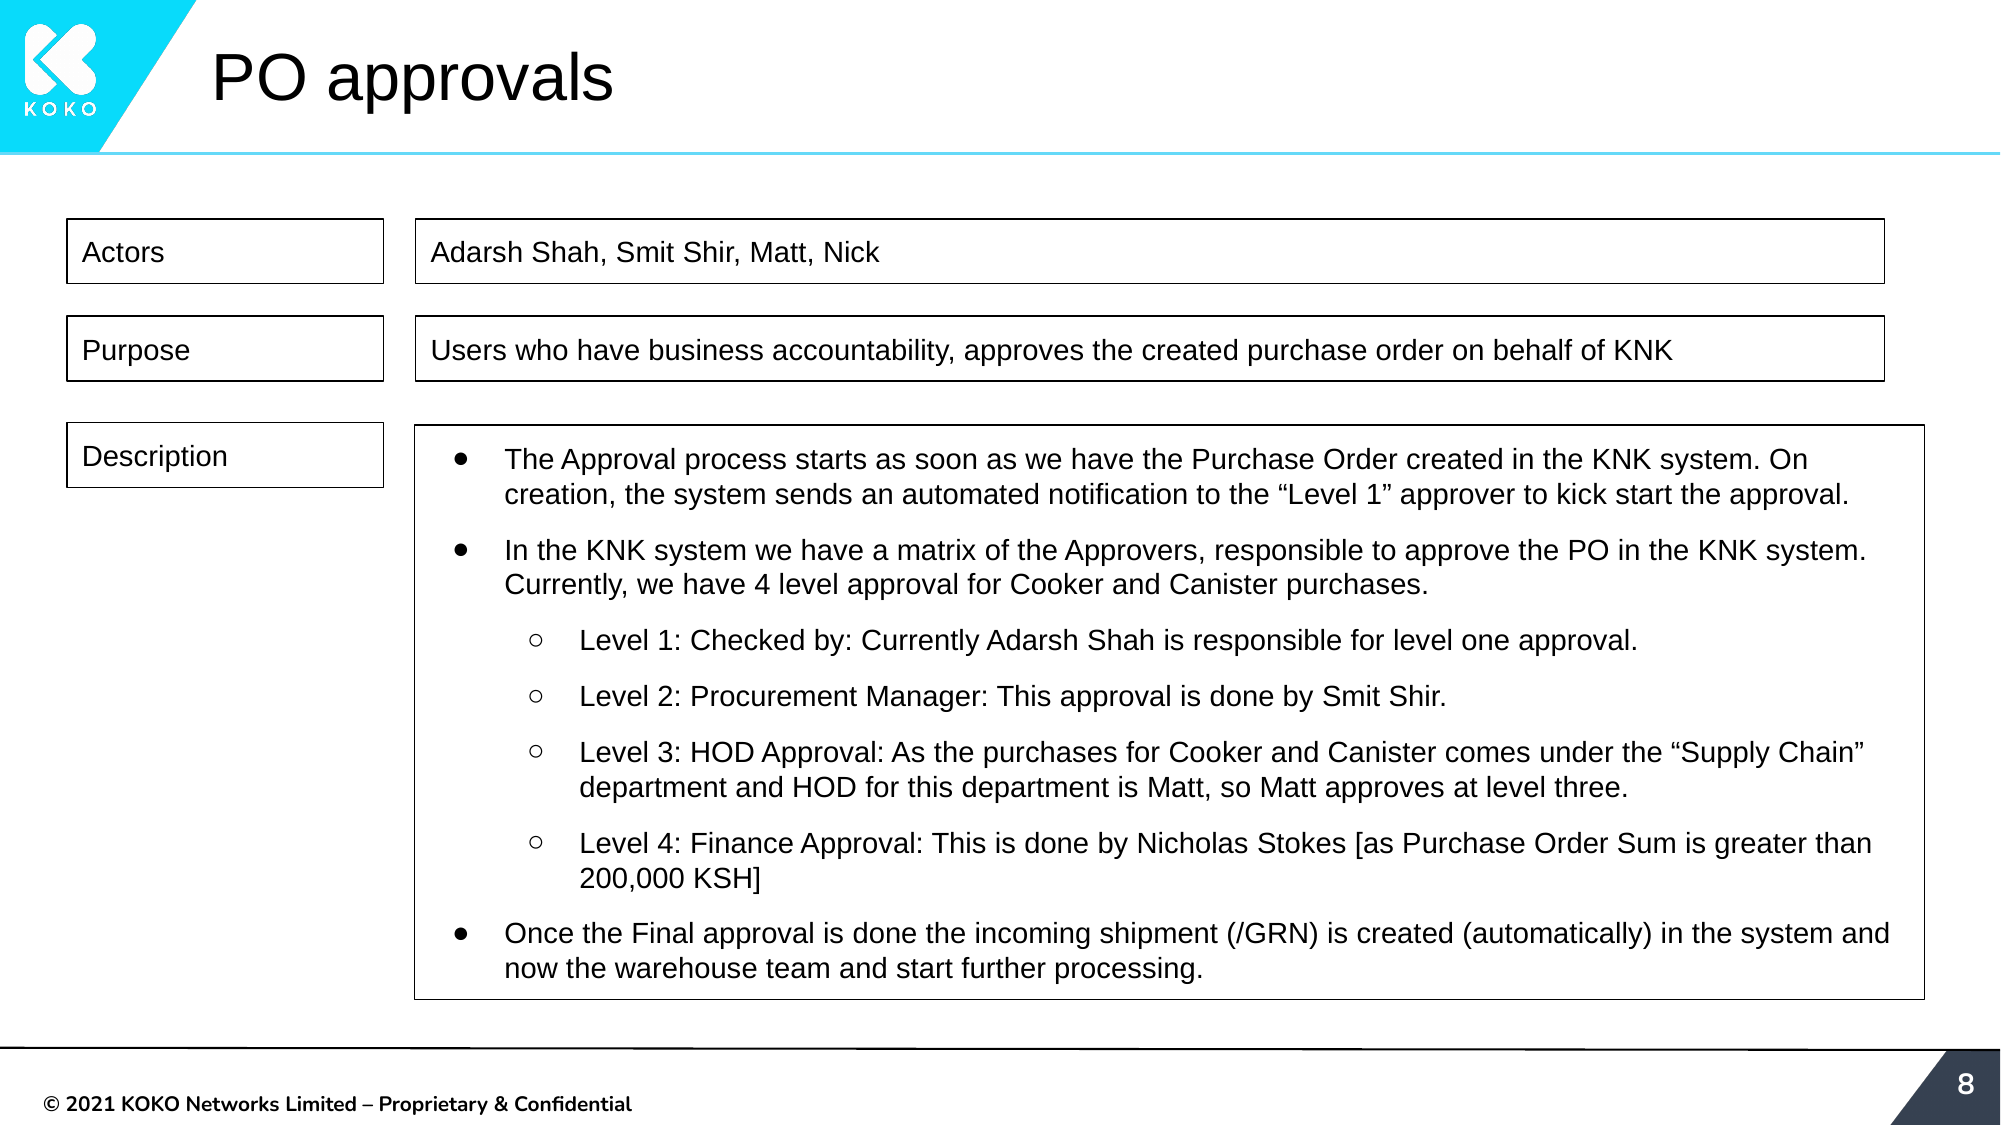

# PO approvals
Actors
Adarsh Shah, Smit Shir, Matt, Nick
Purpose
Users who have business accountability, approves the created purchase order on behalf of KNK
Description
The Approval process starts as soon as we have the Purchase Order created in the KNK system. On creation, the system sends an automated notification to the “Level 1” approver to kick start the approval.
In the KNK system we have a matrix of the Approvers, responsible to approve the PO in the KNK system. Currently, we have 4 level approval for Cooker and Canister purchases.
Level 1: Checked by: Currently Adarsh Shah is responsible for level one approval.
Level 2: Procurement Manager: This approval is done by Smit Shir.
Level 3: HOD Approval: As the purchases for Cooker and Canister comes under the “Supply Chain” department and HOD for this department is Matt, so Matt approves at level three.
Level 4: Finance Approval: This is done by Nicholas Stokes [as Purchase Order Sum is greater than 200,000 KSH]
Once the Final approval is done the incoming shipment (/GRN) is created (automatically) in the system and now the warehouse team and start further processing.
8